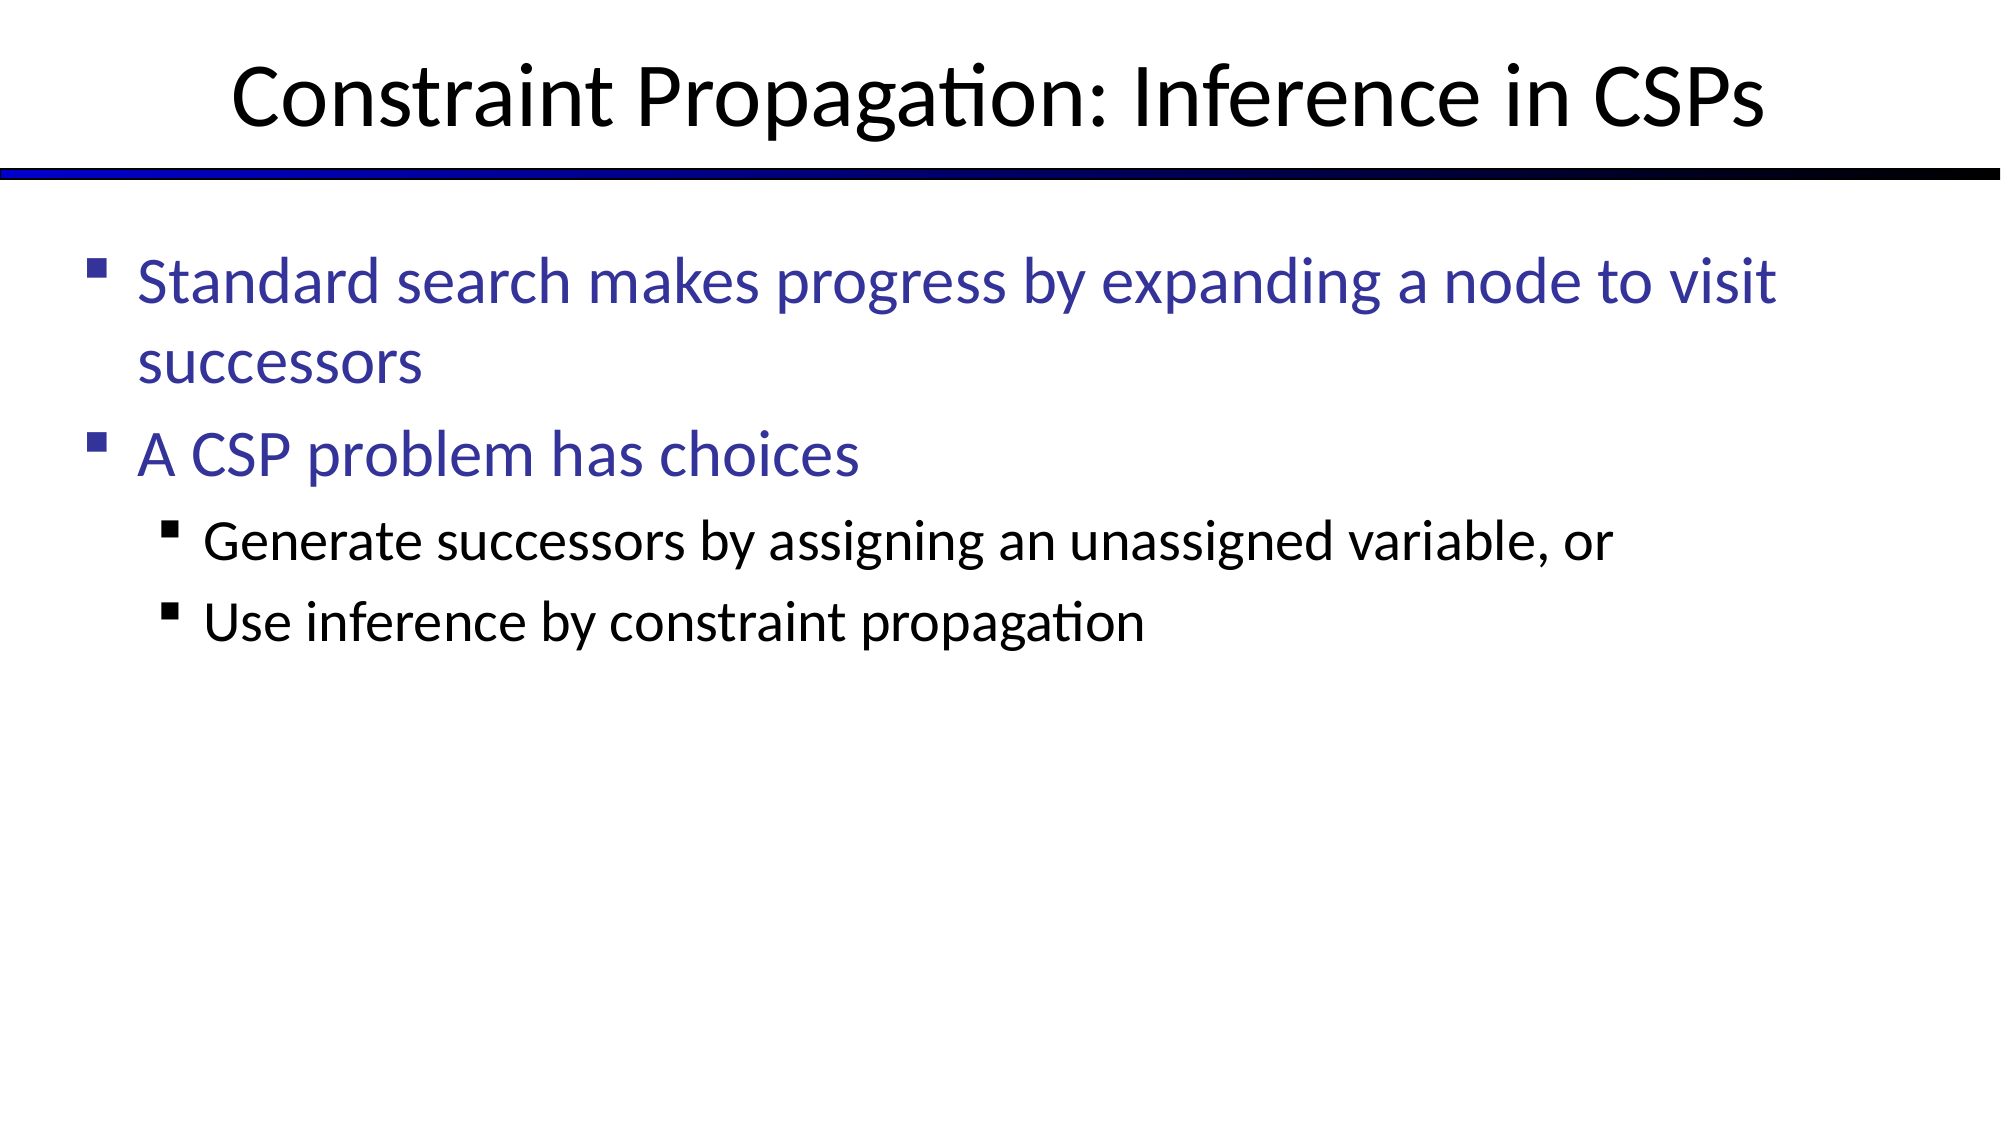

# Constraint Propagation: Inference in CSPs
Standard search makes progress by expanding a node to visit successors
A CSP problem has choices
Generate successors by assigning an unassigned variable, or
Use inference by constraint propagation